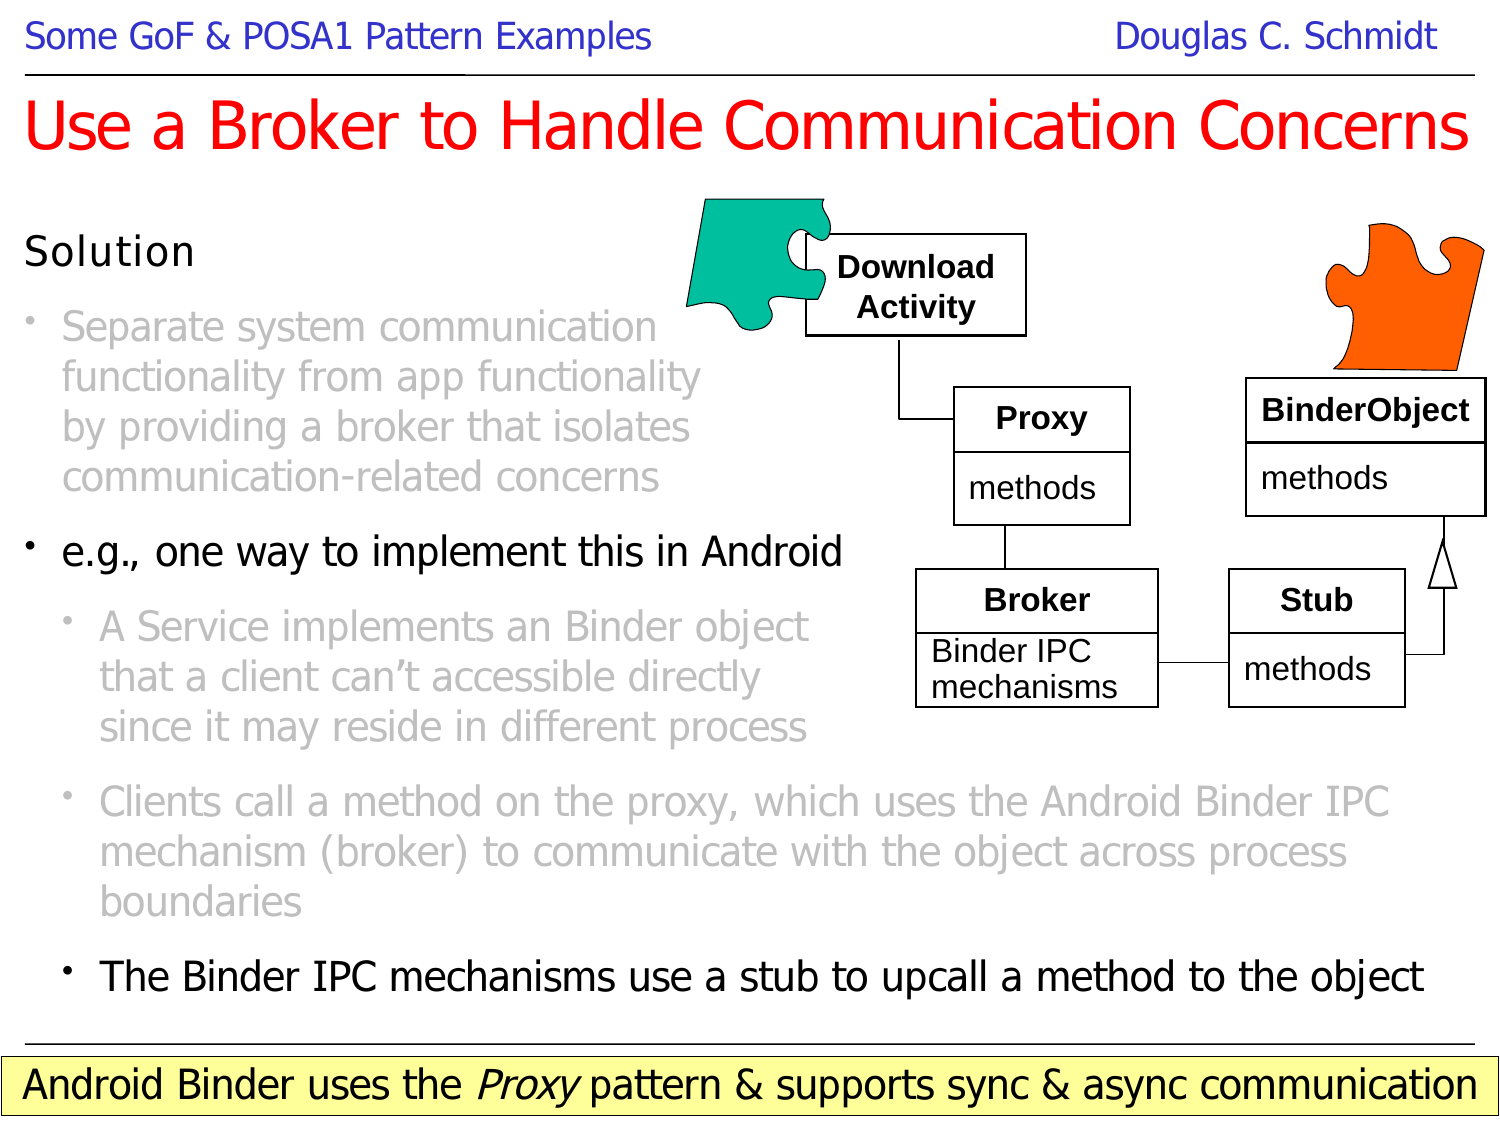

# Use a Broker to Handle Communication Concerns

Solution
Separate system communication
functionality from app functionality
by providing a broker that isolates
communication-related concerns
e.g., one way to implement this in Android
A Service implements an Binder object
that a client can’t accessible directly
since it may reside in different process
Clients call a method on the proxy, which uses the Android Binder IPC mechanism (broker) to communicate with the object across process boundaries
The Binder IPC mechanisms use a stub to upcall a method to the object

Download
Activity

BinderObject
methods
Proxy
methods

Broker
Binder IPC
mechanisms
Stub
methods

Android Binder uses the Proxy pattern & supports sync & async communication